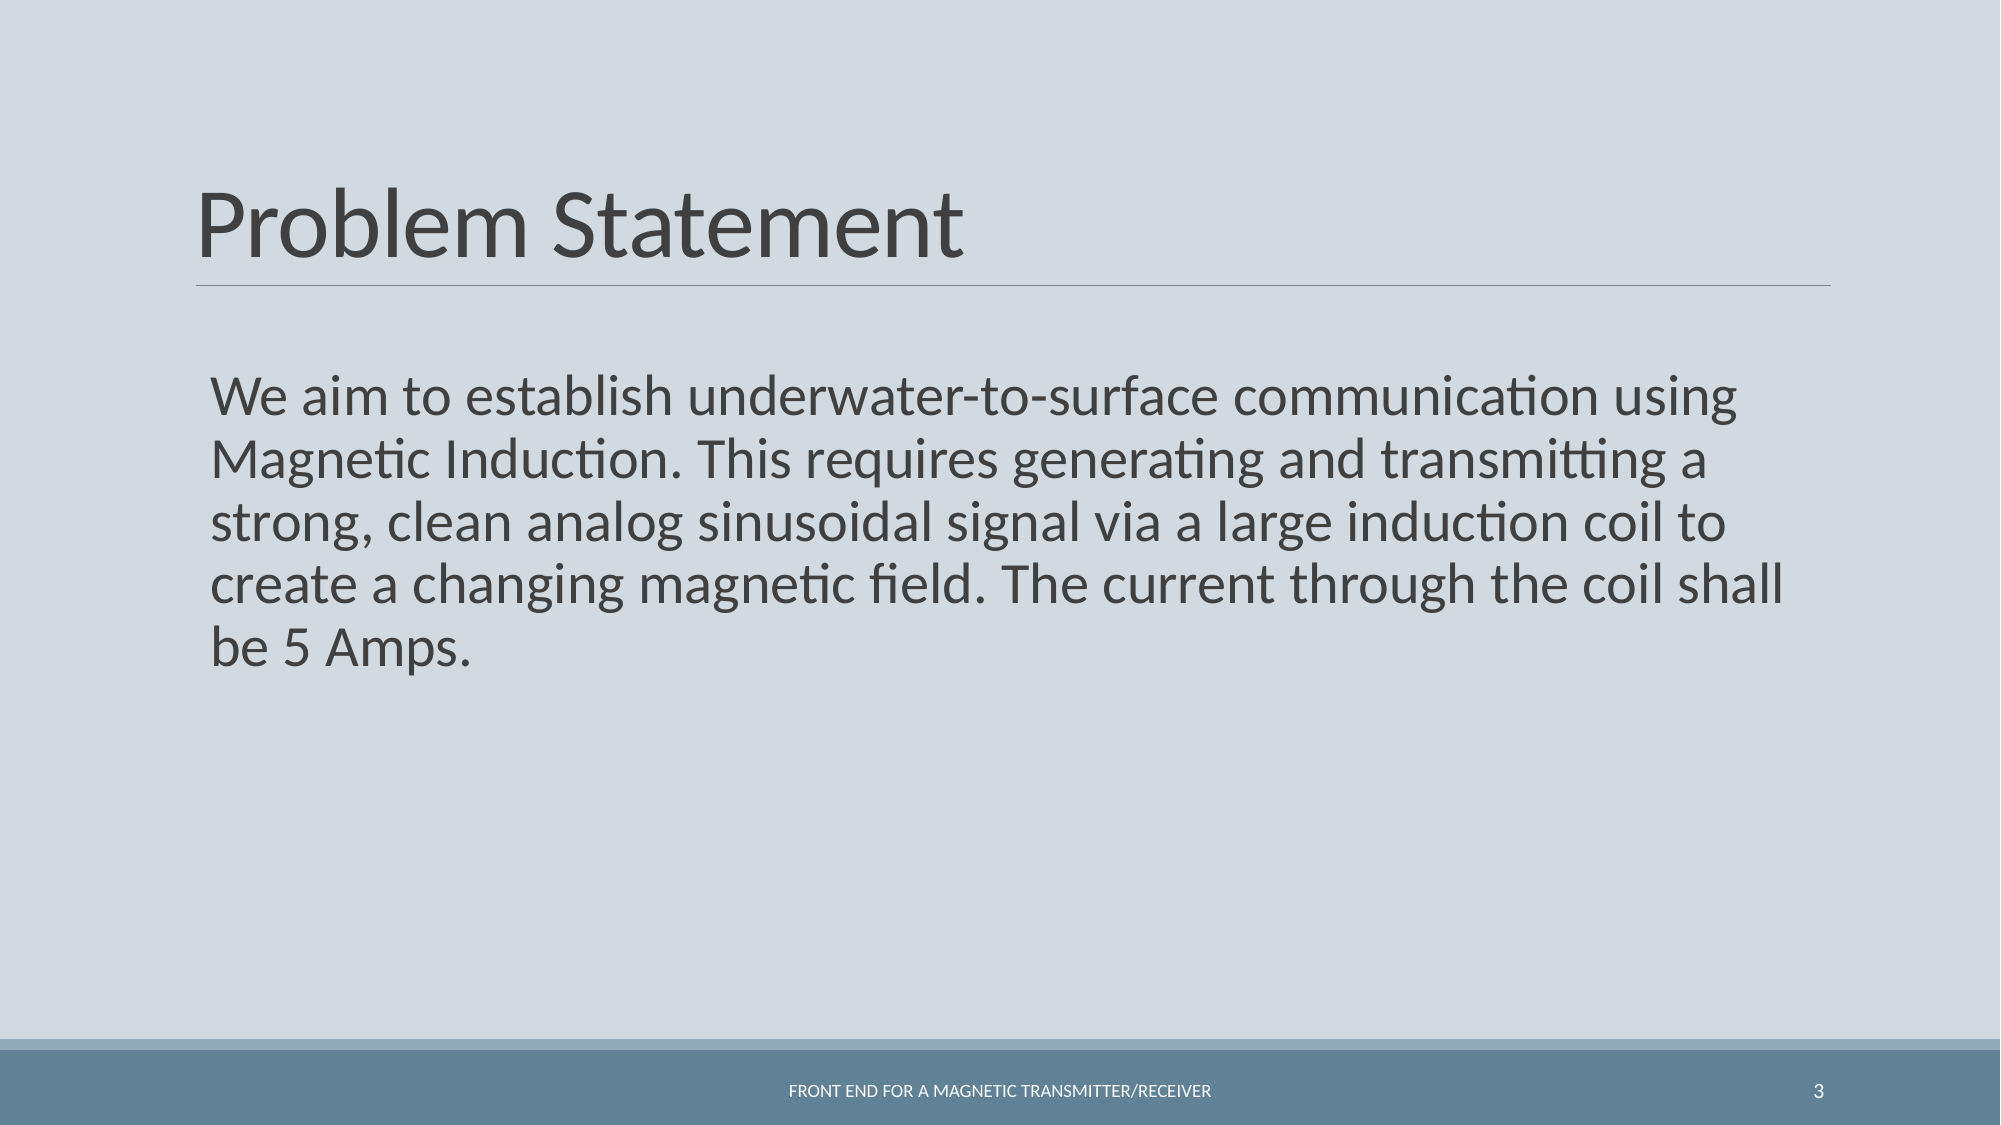

# Problem Statement
We aim to establish underwater-to-surface communication using Magnetic Induction. This requires generating and transmitting a strong, clean analog sinusoidal signal via a large induction coil to create a changing magnetic field. The current through the coil shall be 5 Amps.
Front End for a Magnetic Transmitter/Receiver
3